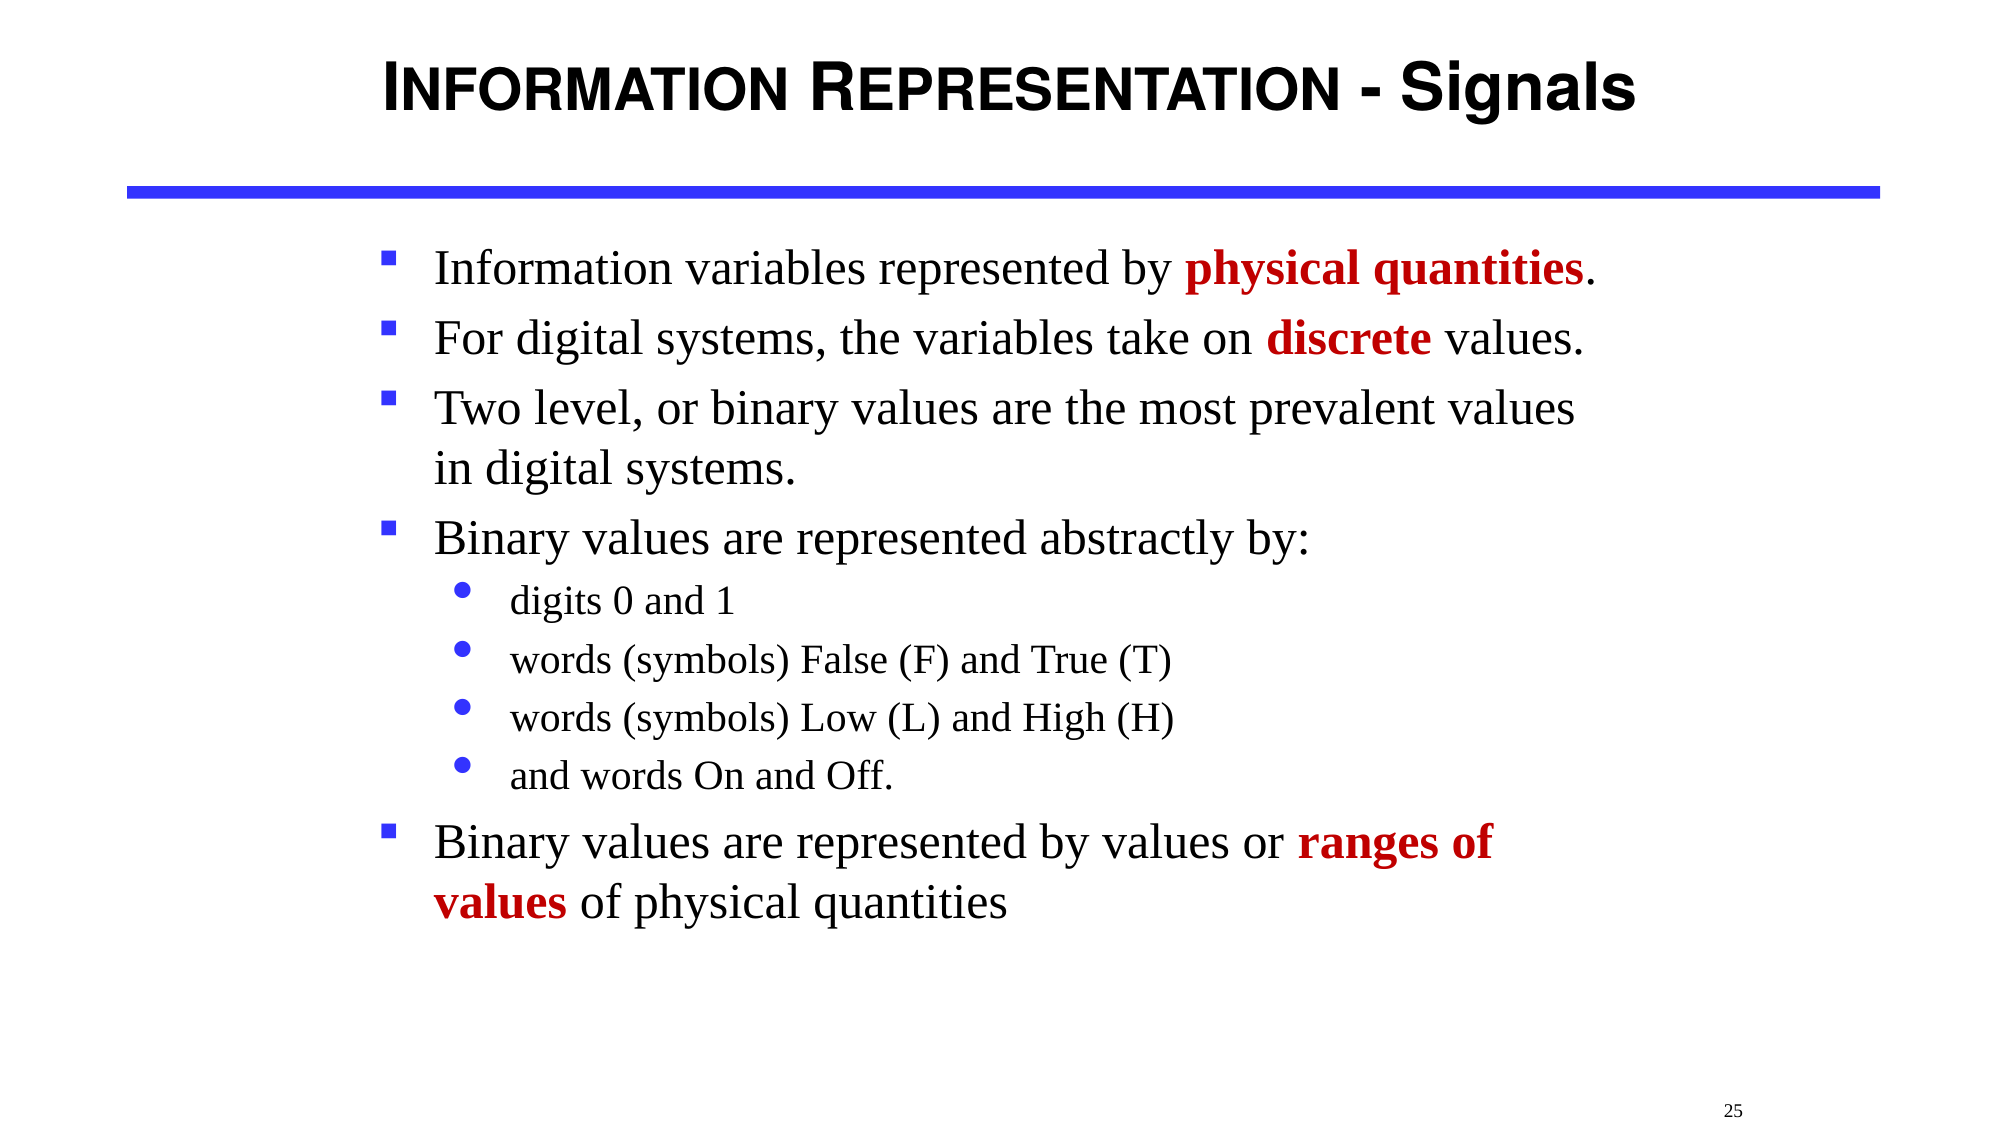

# INFORMATION REPRESENTATION - Signals
Information variables represented by physical quantities.
For digital systems, the variables take on discrete values.
Two level, or binary values are the most prevalent values in digital systems.
Binary values are represented abstractly by:
 digits 0 and 1
 words (symbols) False (F) and True (T)
 words (symbols) Low (L) and High (H)
 and words On and Off.
Binary values are represented by values or ranges of values of physical quantities
                           25